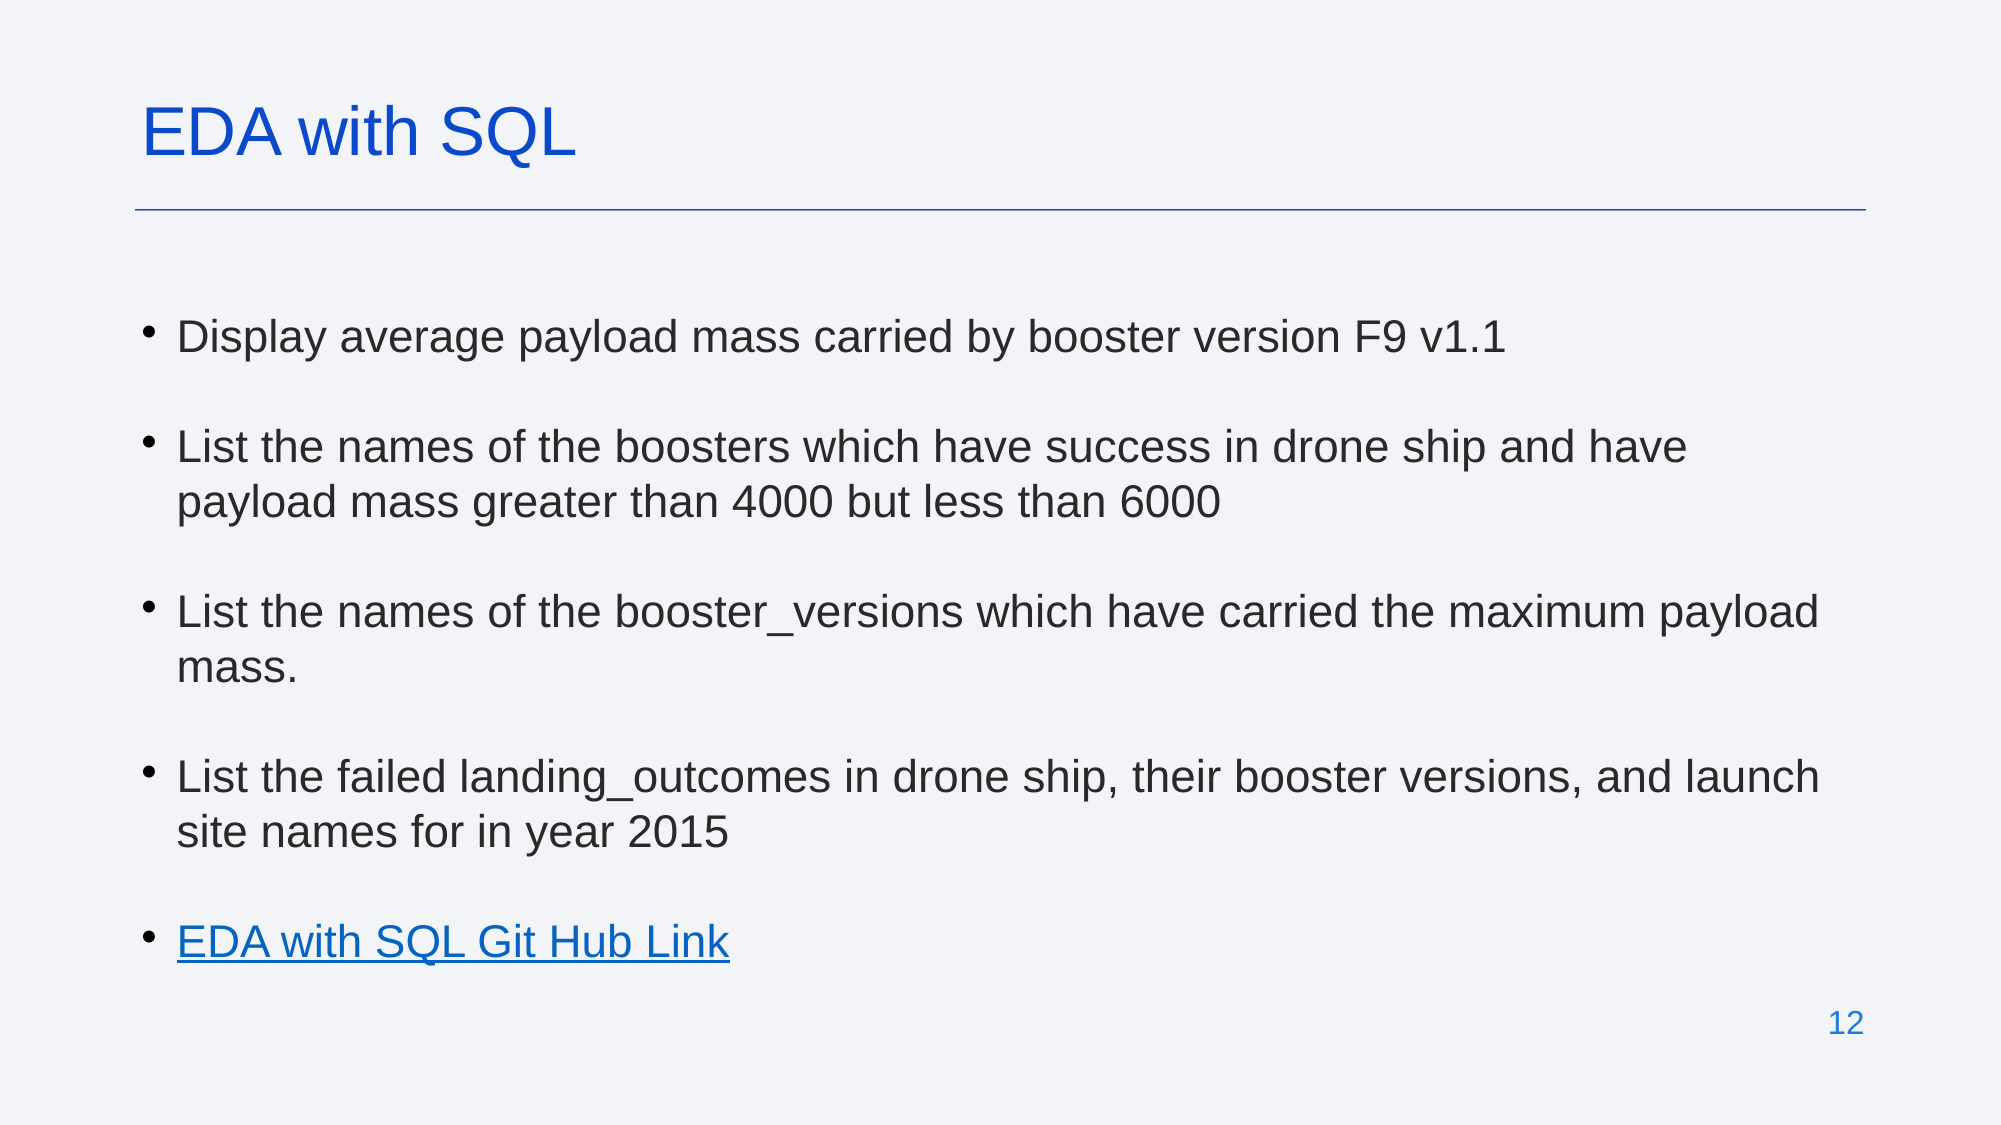

EDA with SQL
Display average payload mass carried by booster version F9 v1.1

List the names of the boosters which have success in drone ship and have payload mass greater than 4000 but less than 6000

List the names of the booster_versions which have carried the maximum payload mass.

List the failed landing_outcomes in drone ship, their booster versions, and launch site names for in year 2015

EDA with SQL Git Hub Link
12